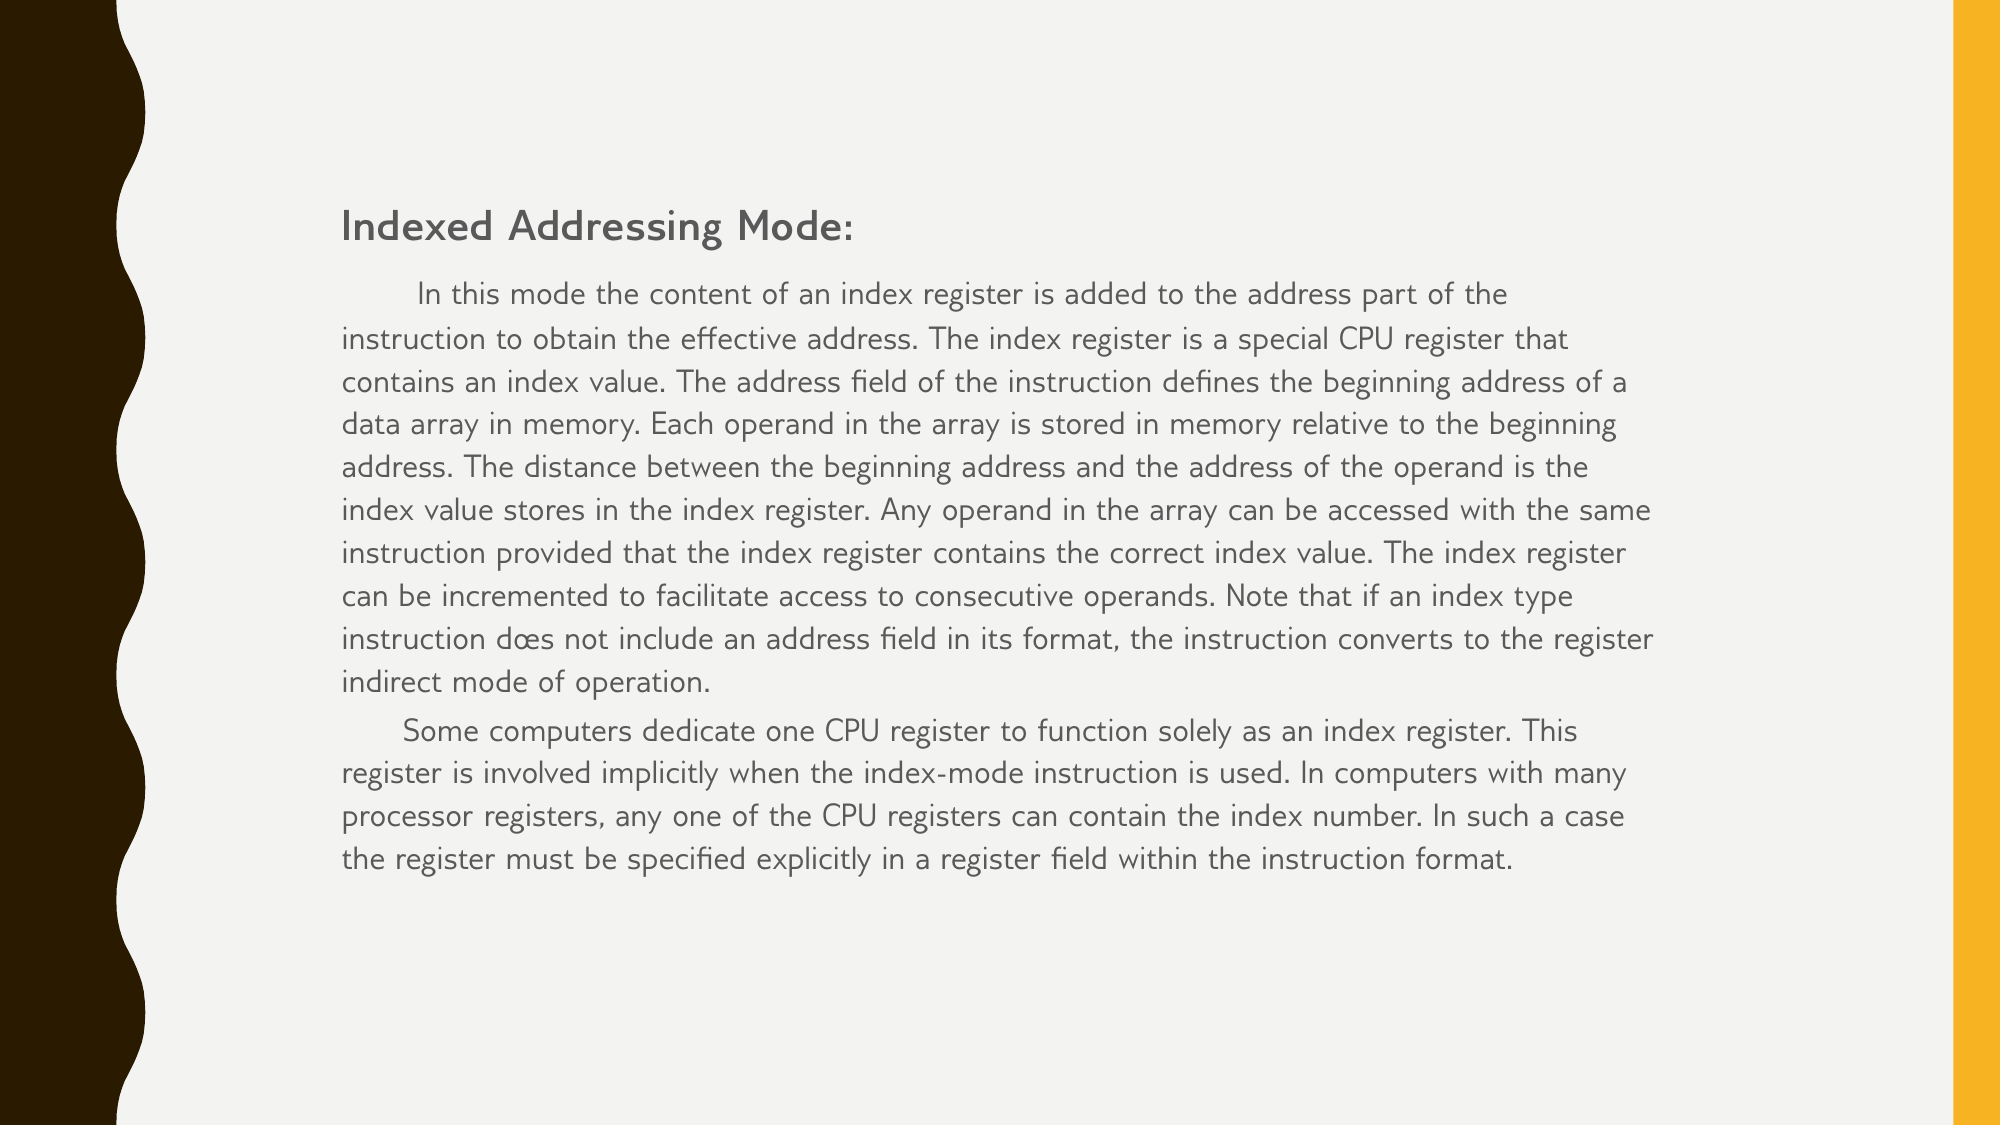

Indexed Addressing Mode:
	 In this mode the content of an index register is added to the address part of the instruction to obtain the effective address. The index register is a special CPU register that contains an index value. The address field of the instruction defines the beginning address of a data array in memory. Each operand in the array is stored in memory relative to the beginning address. The distance between the beginning address and the address of the operand is the index value stores in the index register. Any operand in the array can be accessed with the same instruction provided that the index register contains the correct index value. The index register can be incremented to facilitate access to consecutive operands. Note that if an index type instruction does not include an address field in its format, the instruction converts to the register indirect mode of operation.
	Some computers dedicate one CPU register to function solely as an index register. This register is involved implicitly when the index-mode instruction is used. In computers with many processor registers, any one of the CPU registers can contain the index number. In such a case the register must be specified explicitly in a register field within the instruction format.